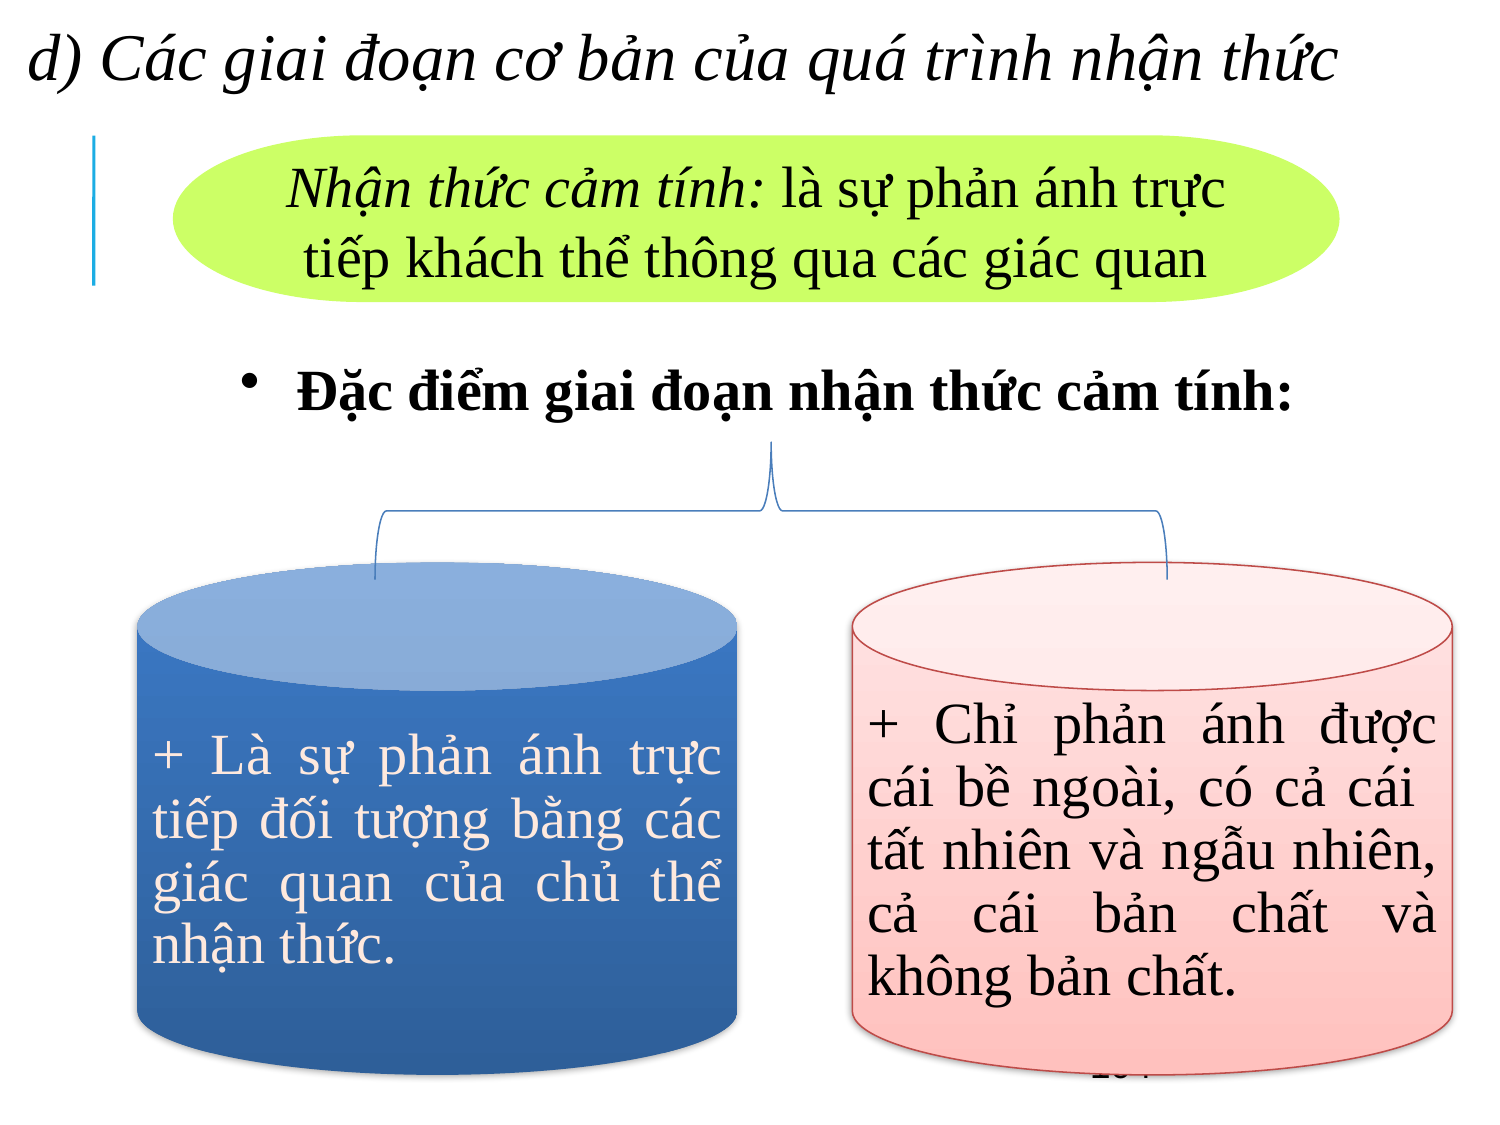

# d) Các giai đoạn cơ bản của quá trình nhận thức

Nhận thức cảm tính: là sự phản ánh trực tiếp khách thể thông qua các giác quan
Đặc điểm giai đoạn nhận thức cảm tính:
+ Là sự phản ánh trực tiếp đối tượng bằng các giác quan của chủ thể nhận thức.
+ Chỉ phản ánh được cái bề ngoài, có cả cái  tất nhiên và ngẫu nhiên, cả cái bản chất và không bản chất.
104